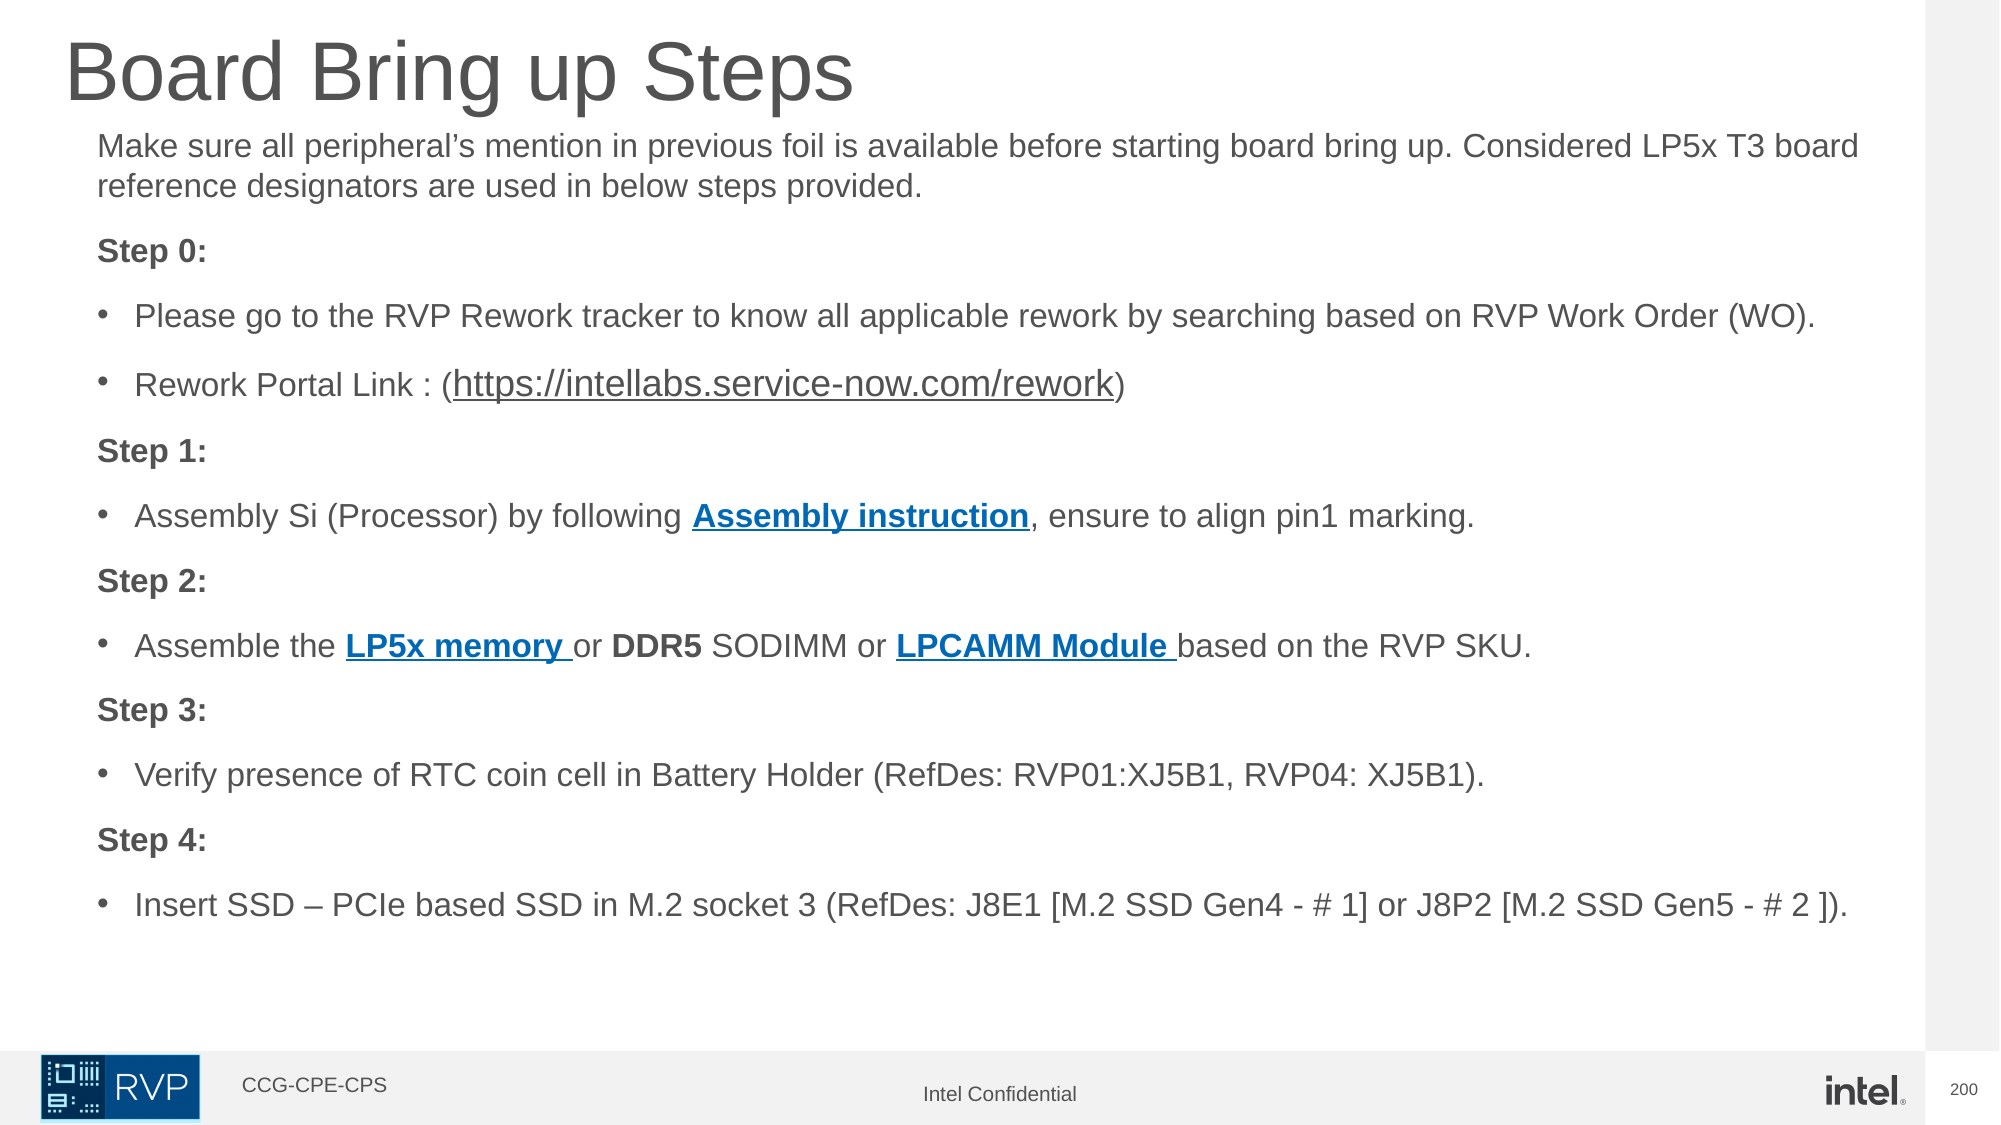

Board Bring up Steps
Make sure all peripheral’s mention in previous foil is available before starting board bring up. Considered LP5x T3 board reference designators are used in below steps provided.
Step 0:
Please go to the RVP Rework tracker to know all applicable rework by searching based on RVP Work Order (WO).
Rework Portal Link : (https://intellabs.service-now.com/rework)
Step 1:
Assembly Si (Processor) by following Assembly instruction, ensure to align pin1 marking.
Step 2:
Assemble the LP5x memory or DDR5 SODIMM or LPCAMM Module based on the RVP SKU.
Step 3:
Verify presence of RTC coin cell in Battery Holder (RefDes: RVP01:XJ5B1, RVP04: XJ5B1).
Step 4:
Insert SSD – PCIe based SSD in M.2 socket 3 (RefDes: J8E1 [M.2 SSD Gen4 - # 1] or J8P2 [M.2 SSD Gen5 - # 2 ]).